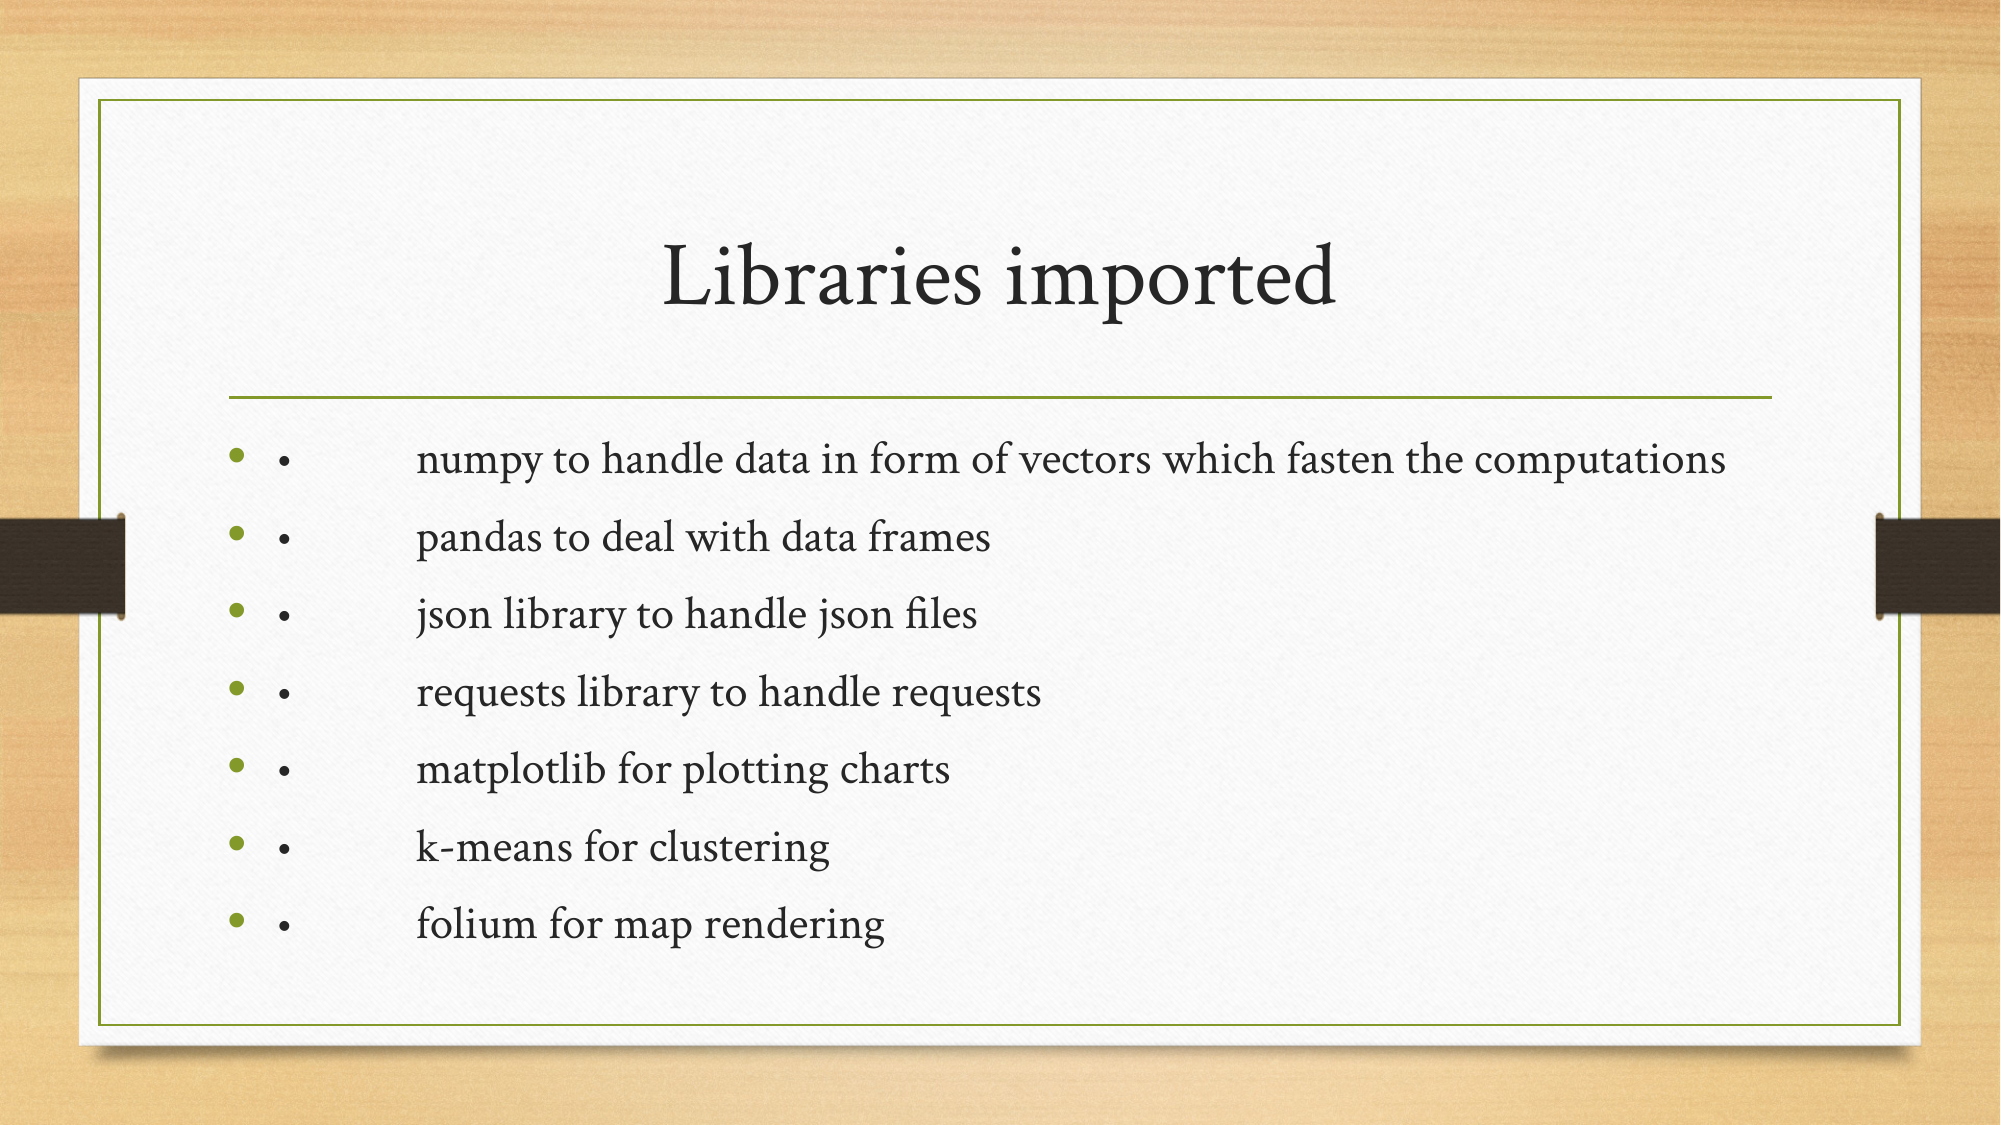

# Libraries imported
•	numpy to handle data in form of vectors which fasten the computations
•	pandas to deal with data frames
•	json library to handle json files
•	requests library to handle requests
•	matplotlib for plotting charts
•	k-means for clustering
•	folium for map rendering